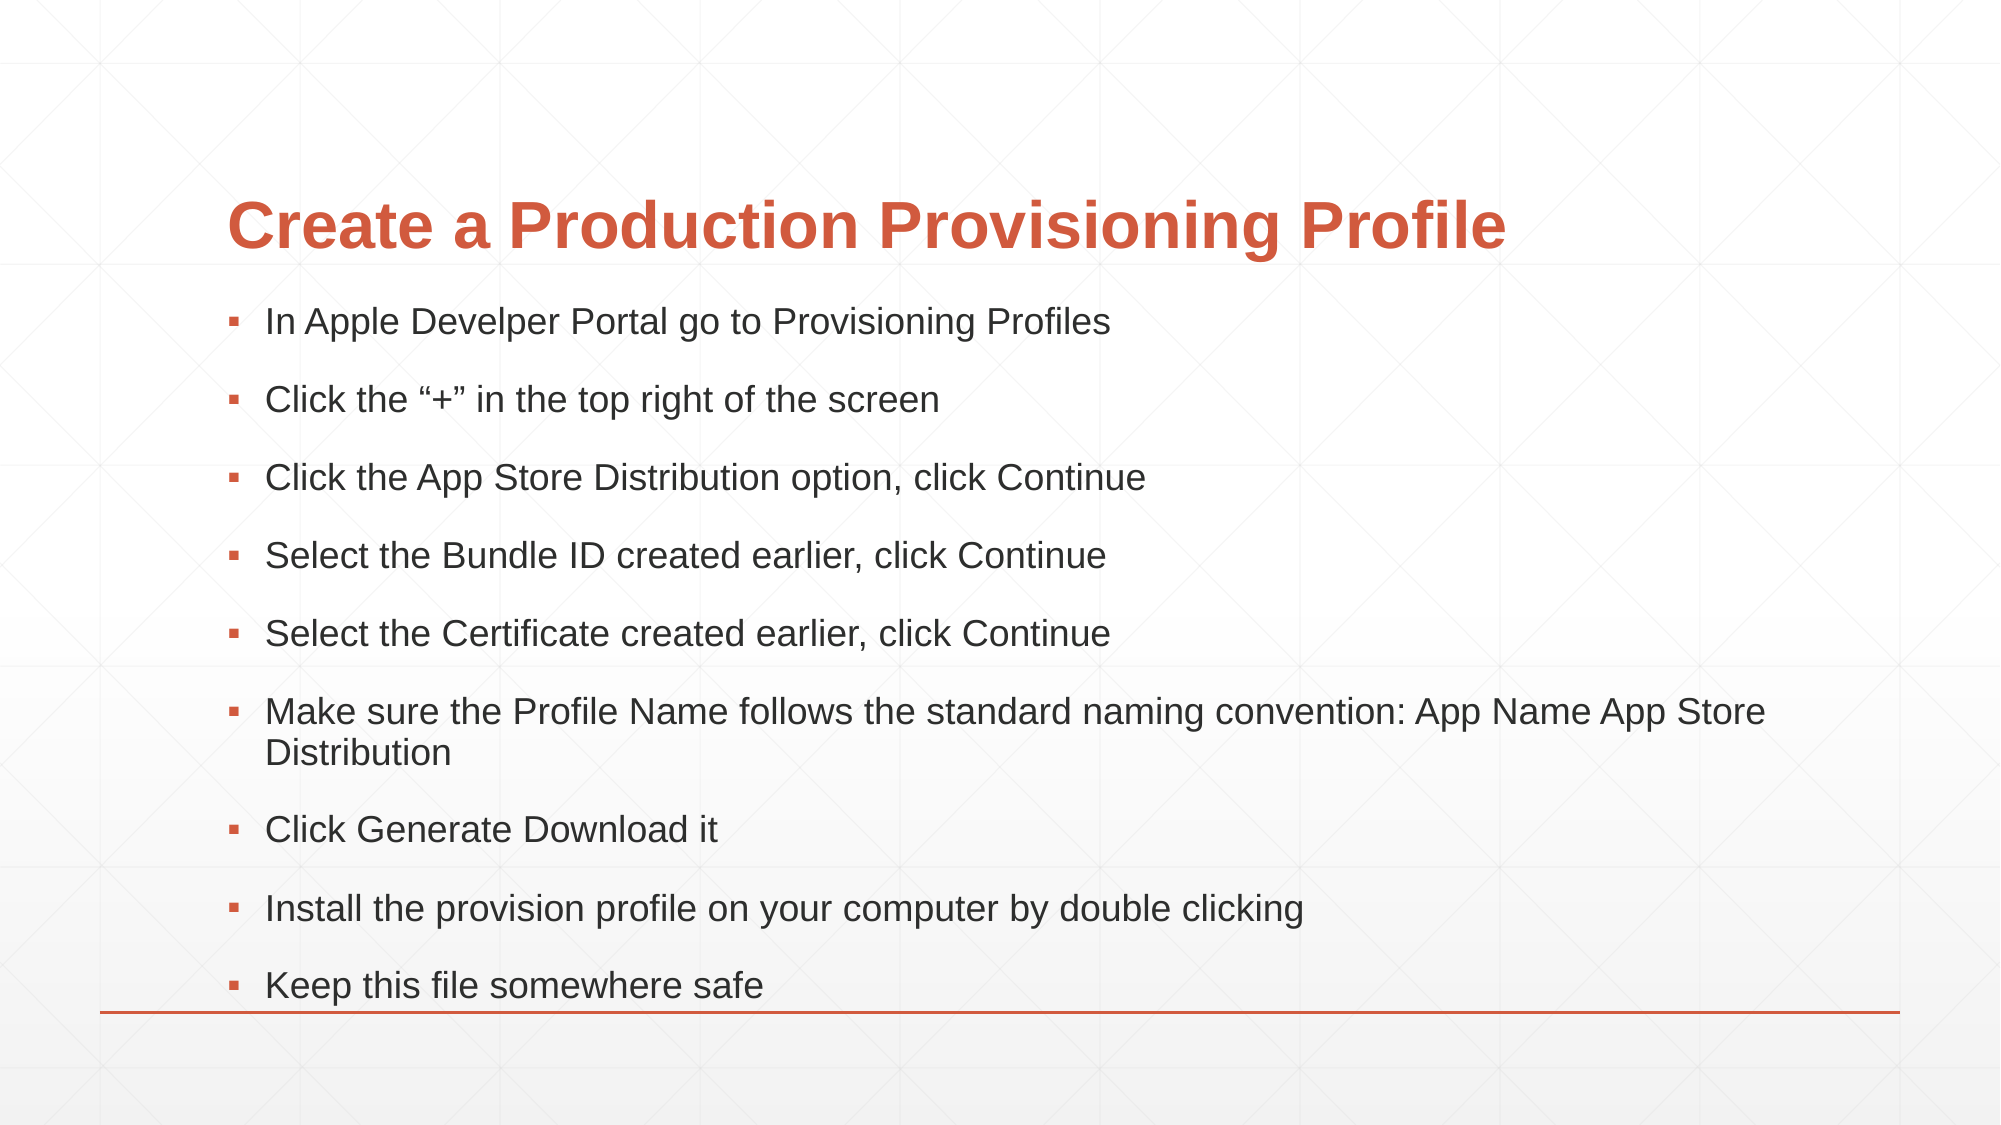

# Create a Production Provisioning Profile
In Apple Develper Portal go to Provisioning Profiles
Click the “+” in the top right of the screen
Click the App Store Distribution option, click Continue
Select the Bundle ID created earlier, click Continue
Select the Certificate created earlier, click Continue
Make sure the Profile Name follows the standard naming convention: App Name App Store Distribution
Click Generate Download it
Install the provision profile on your computer by double clicking
Keep this file somewhere safe